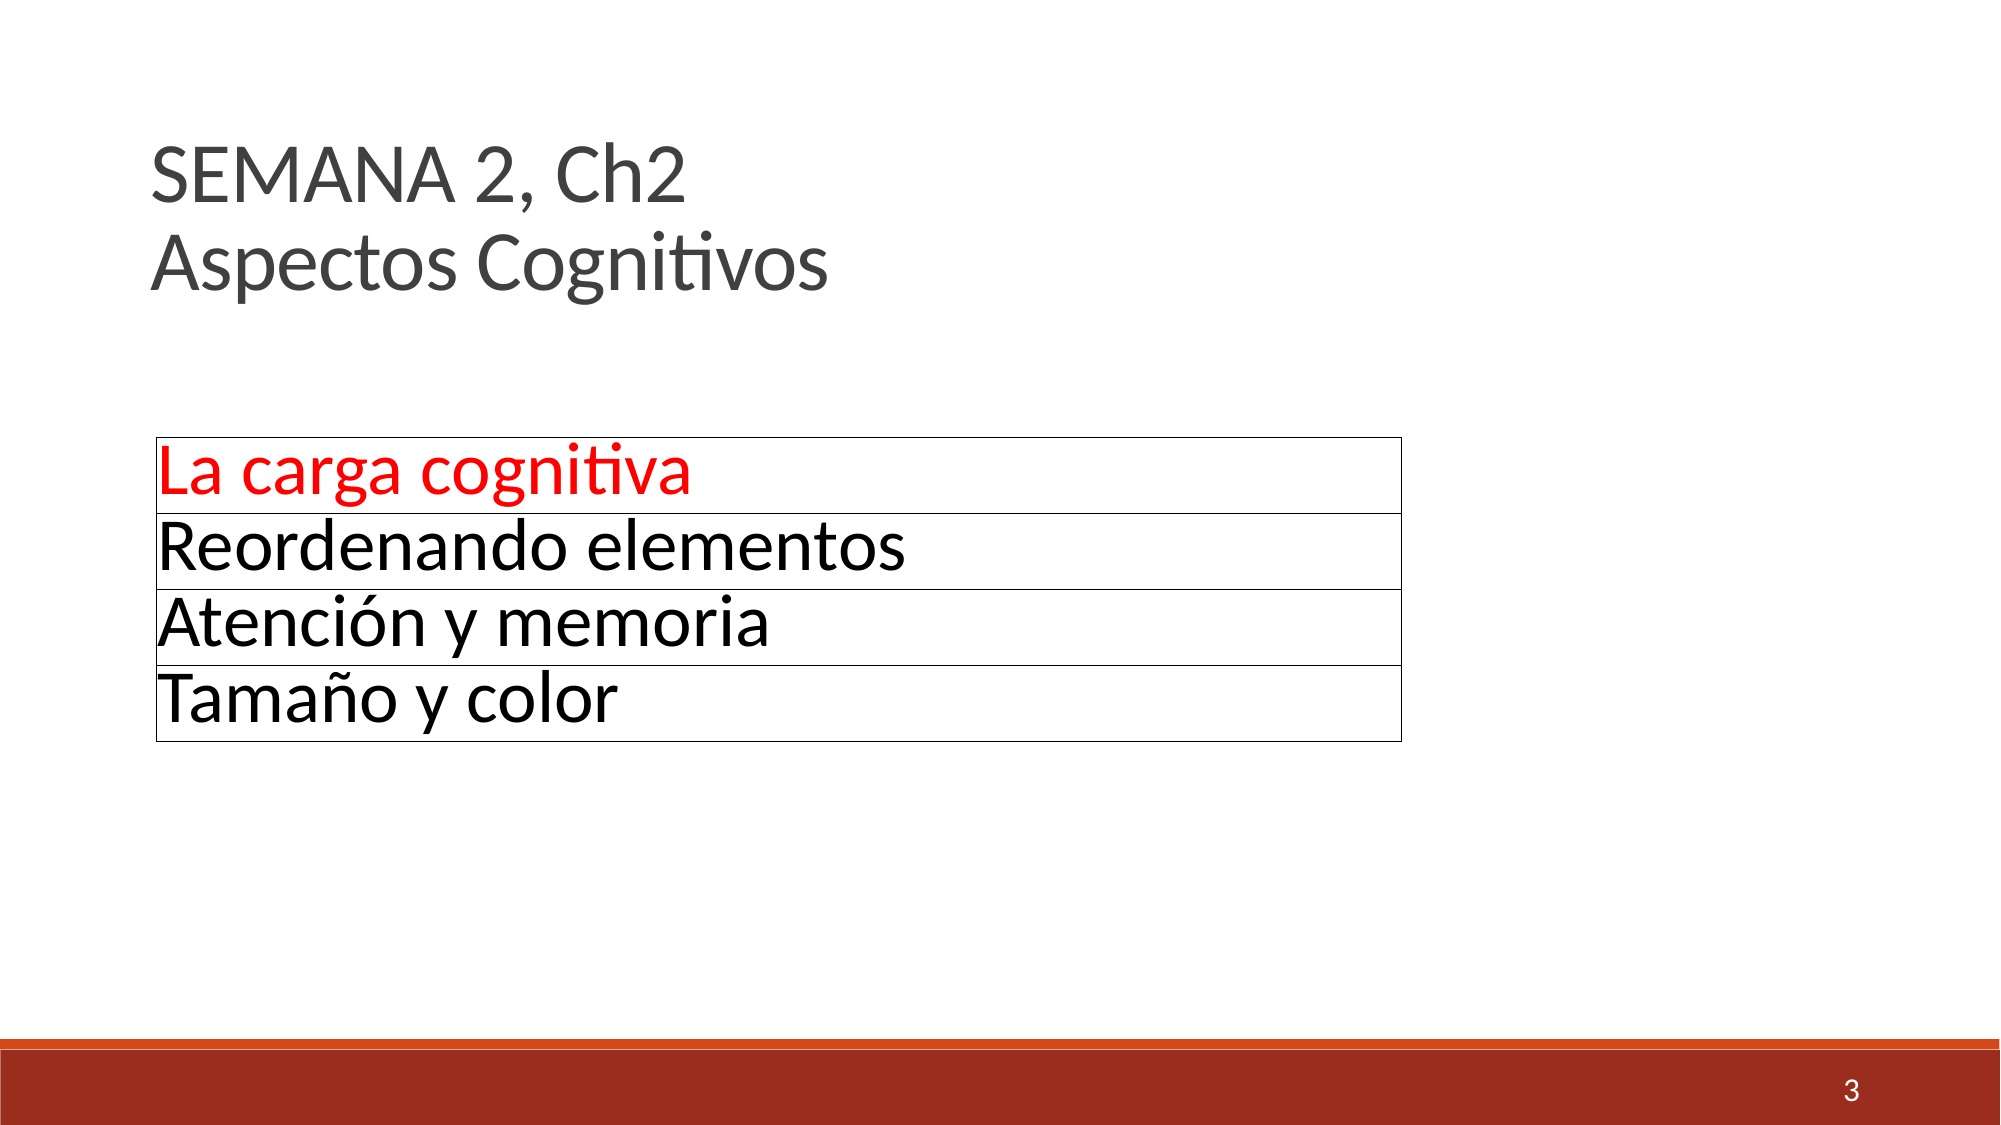

SEMANA 2, Ch2
Aspectos Cognitivos
| La carga cognitiva |
| --- |
| Reordenando elementos |
| Atención y memoria |
| Tamaño y color |
3